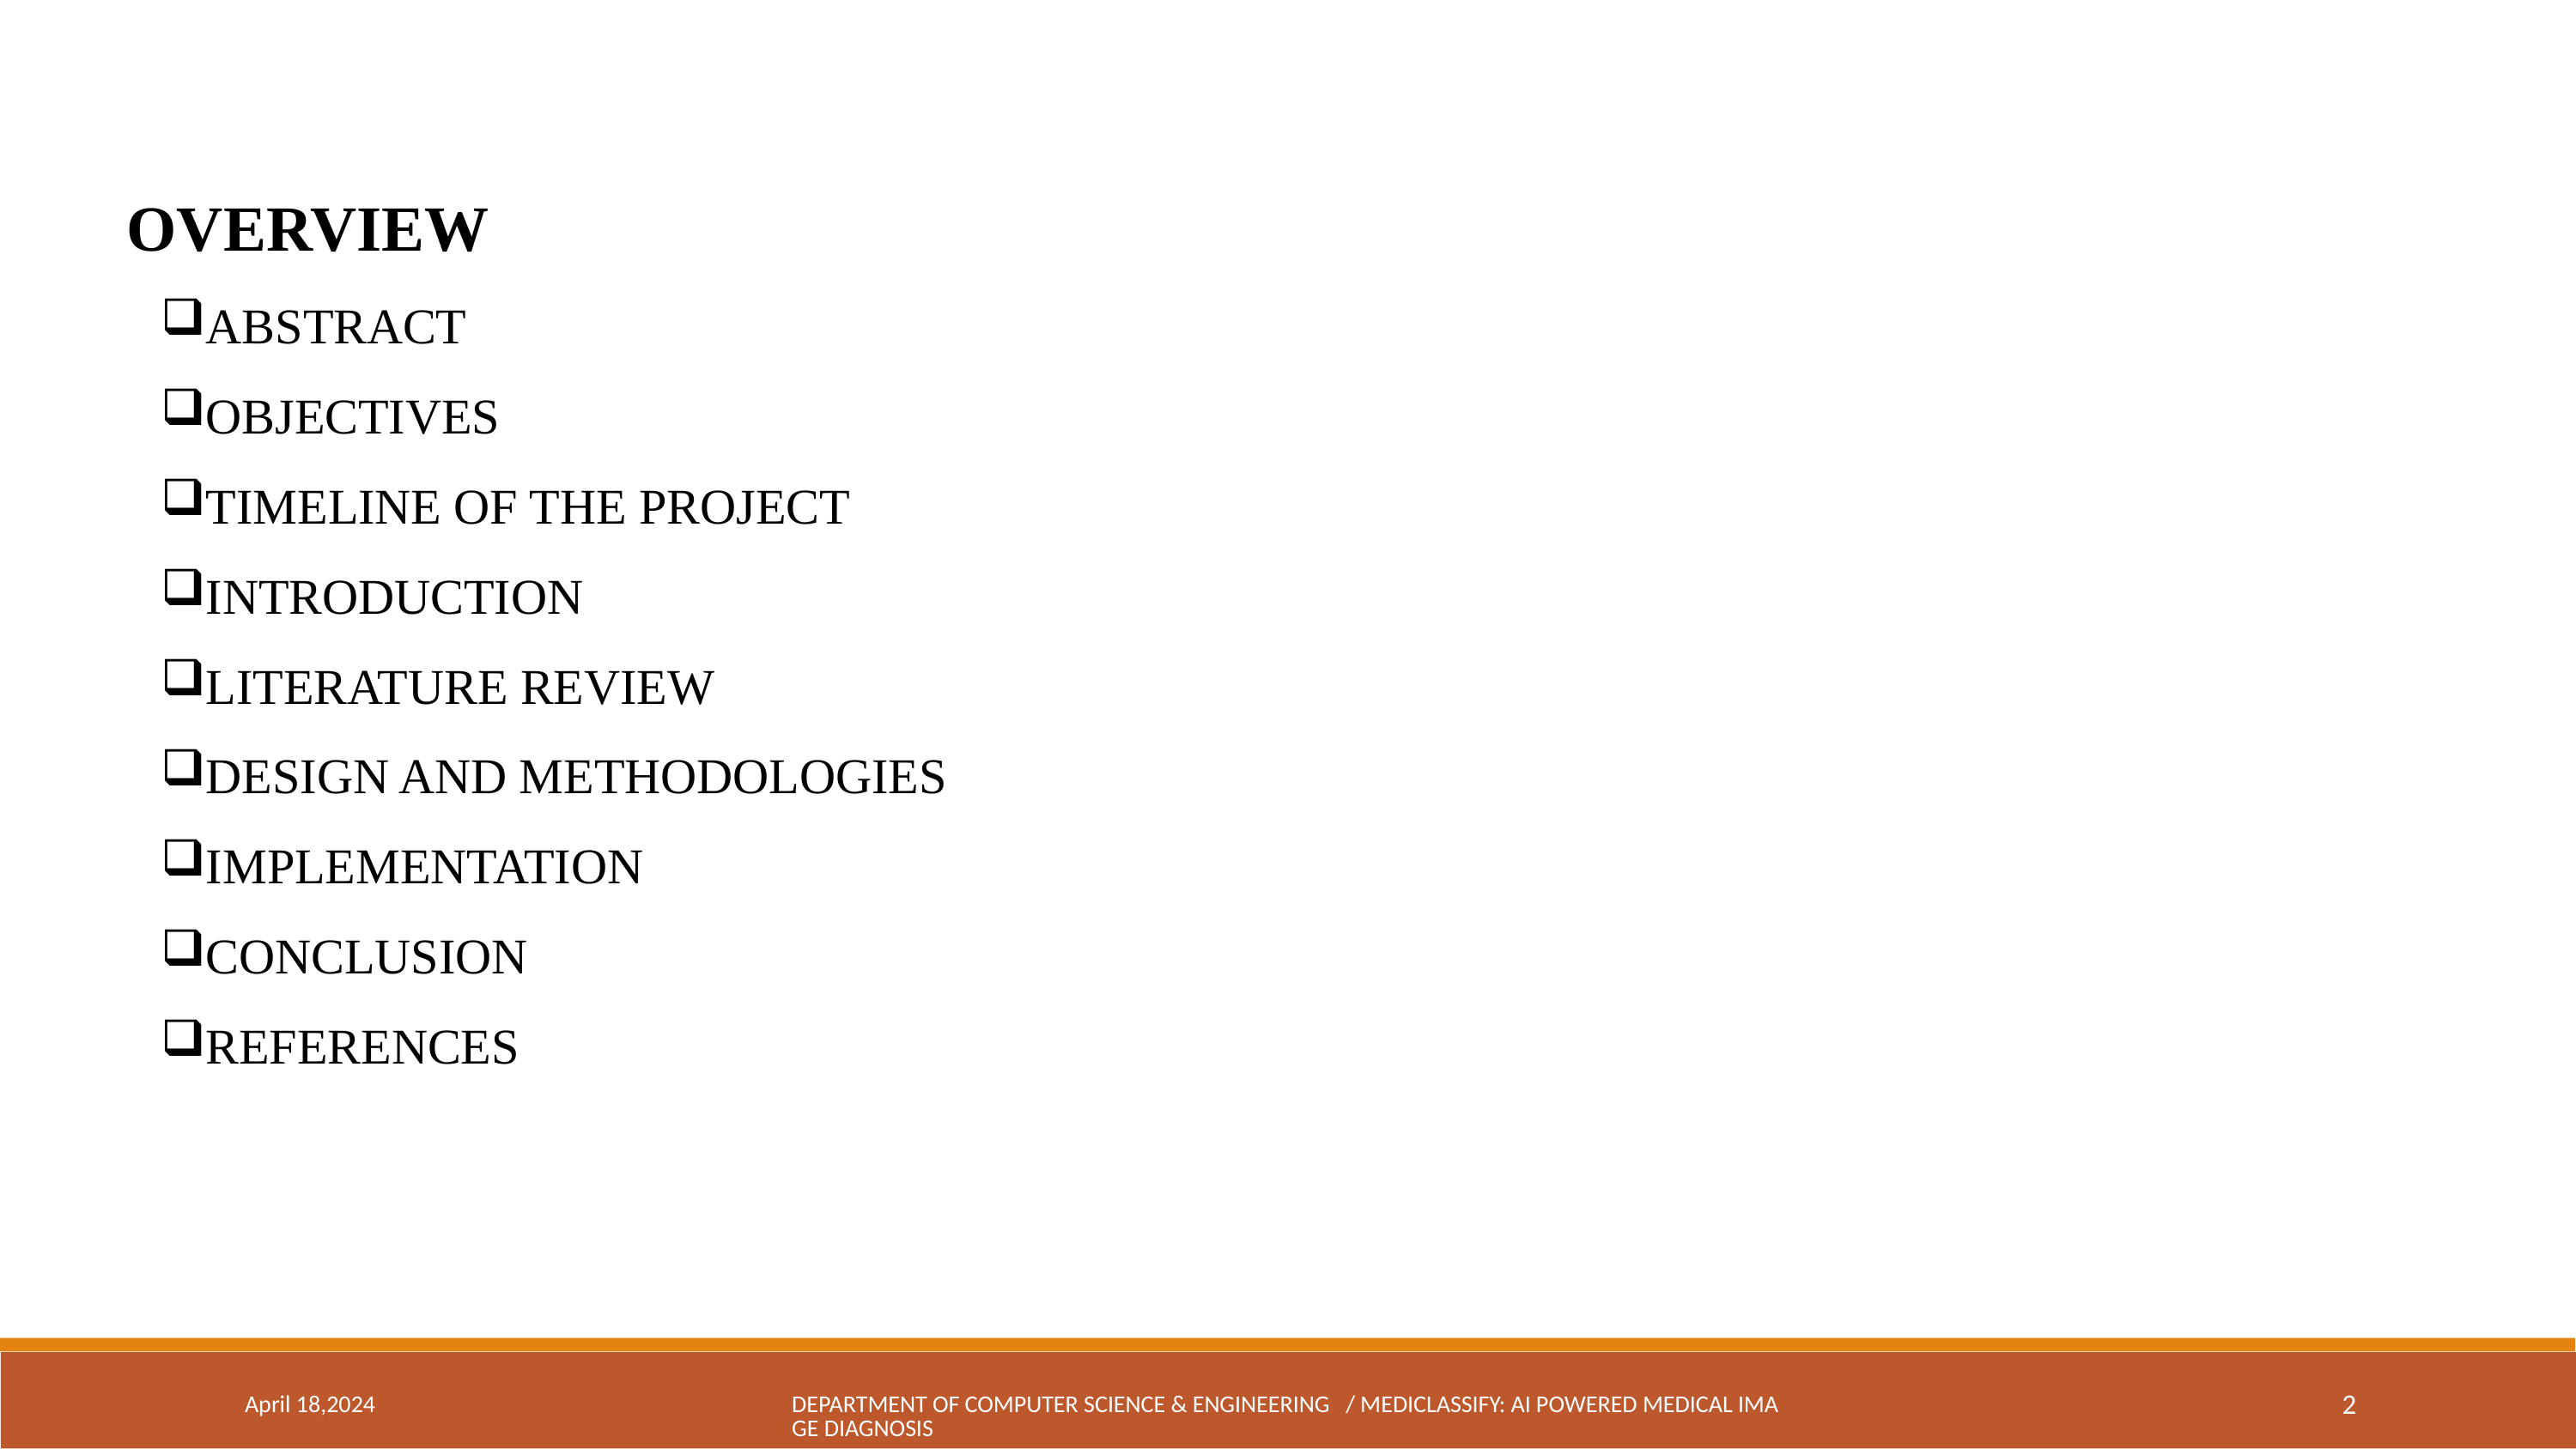

OVERVIEW
ABSTRACT
OBJECTIVES
TIMELINE OF THE PROJECT
INTRODUCTION
LITERATURE REVIEW
DESIGN AND METHODOLOGIES
IMPLEMENTATION
CONCLUSION
REFERENCES
April 18,2024
DEPARTMENT OF COMPUTER SCIENCE & ENGINEERING   / MEDICLASSIFY: AI POWERED MEDICAL IMAGE DIAGNOSIS
2